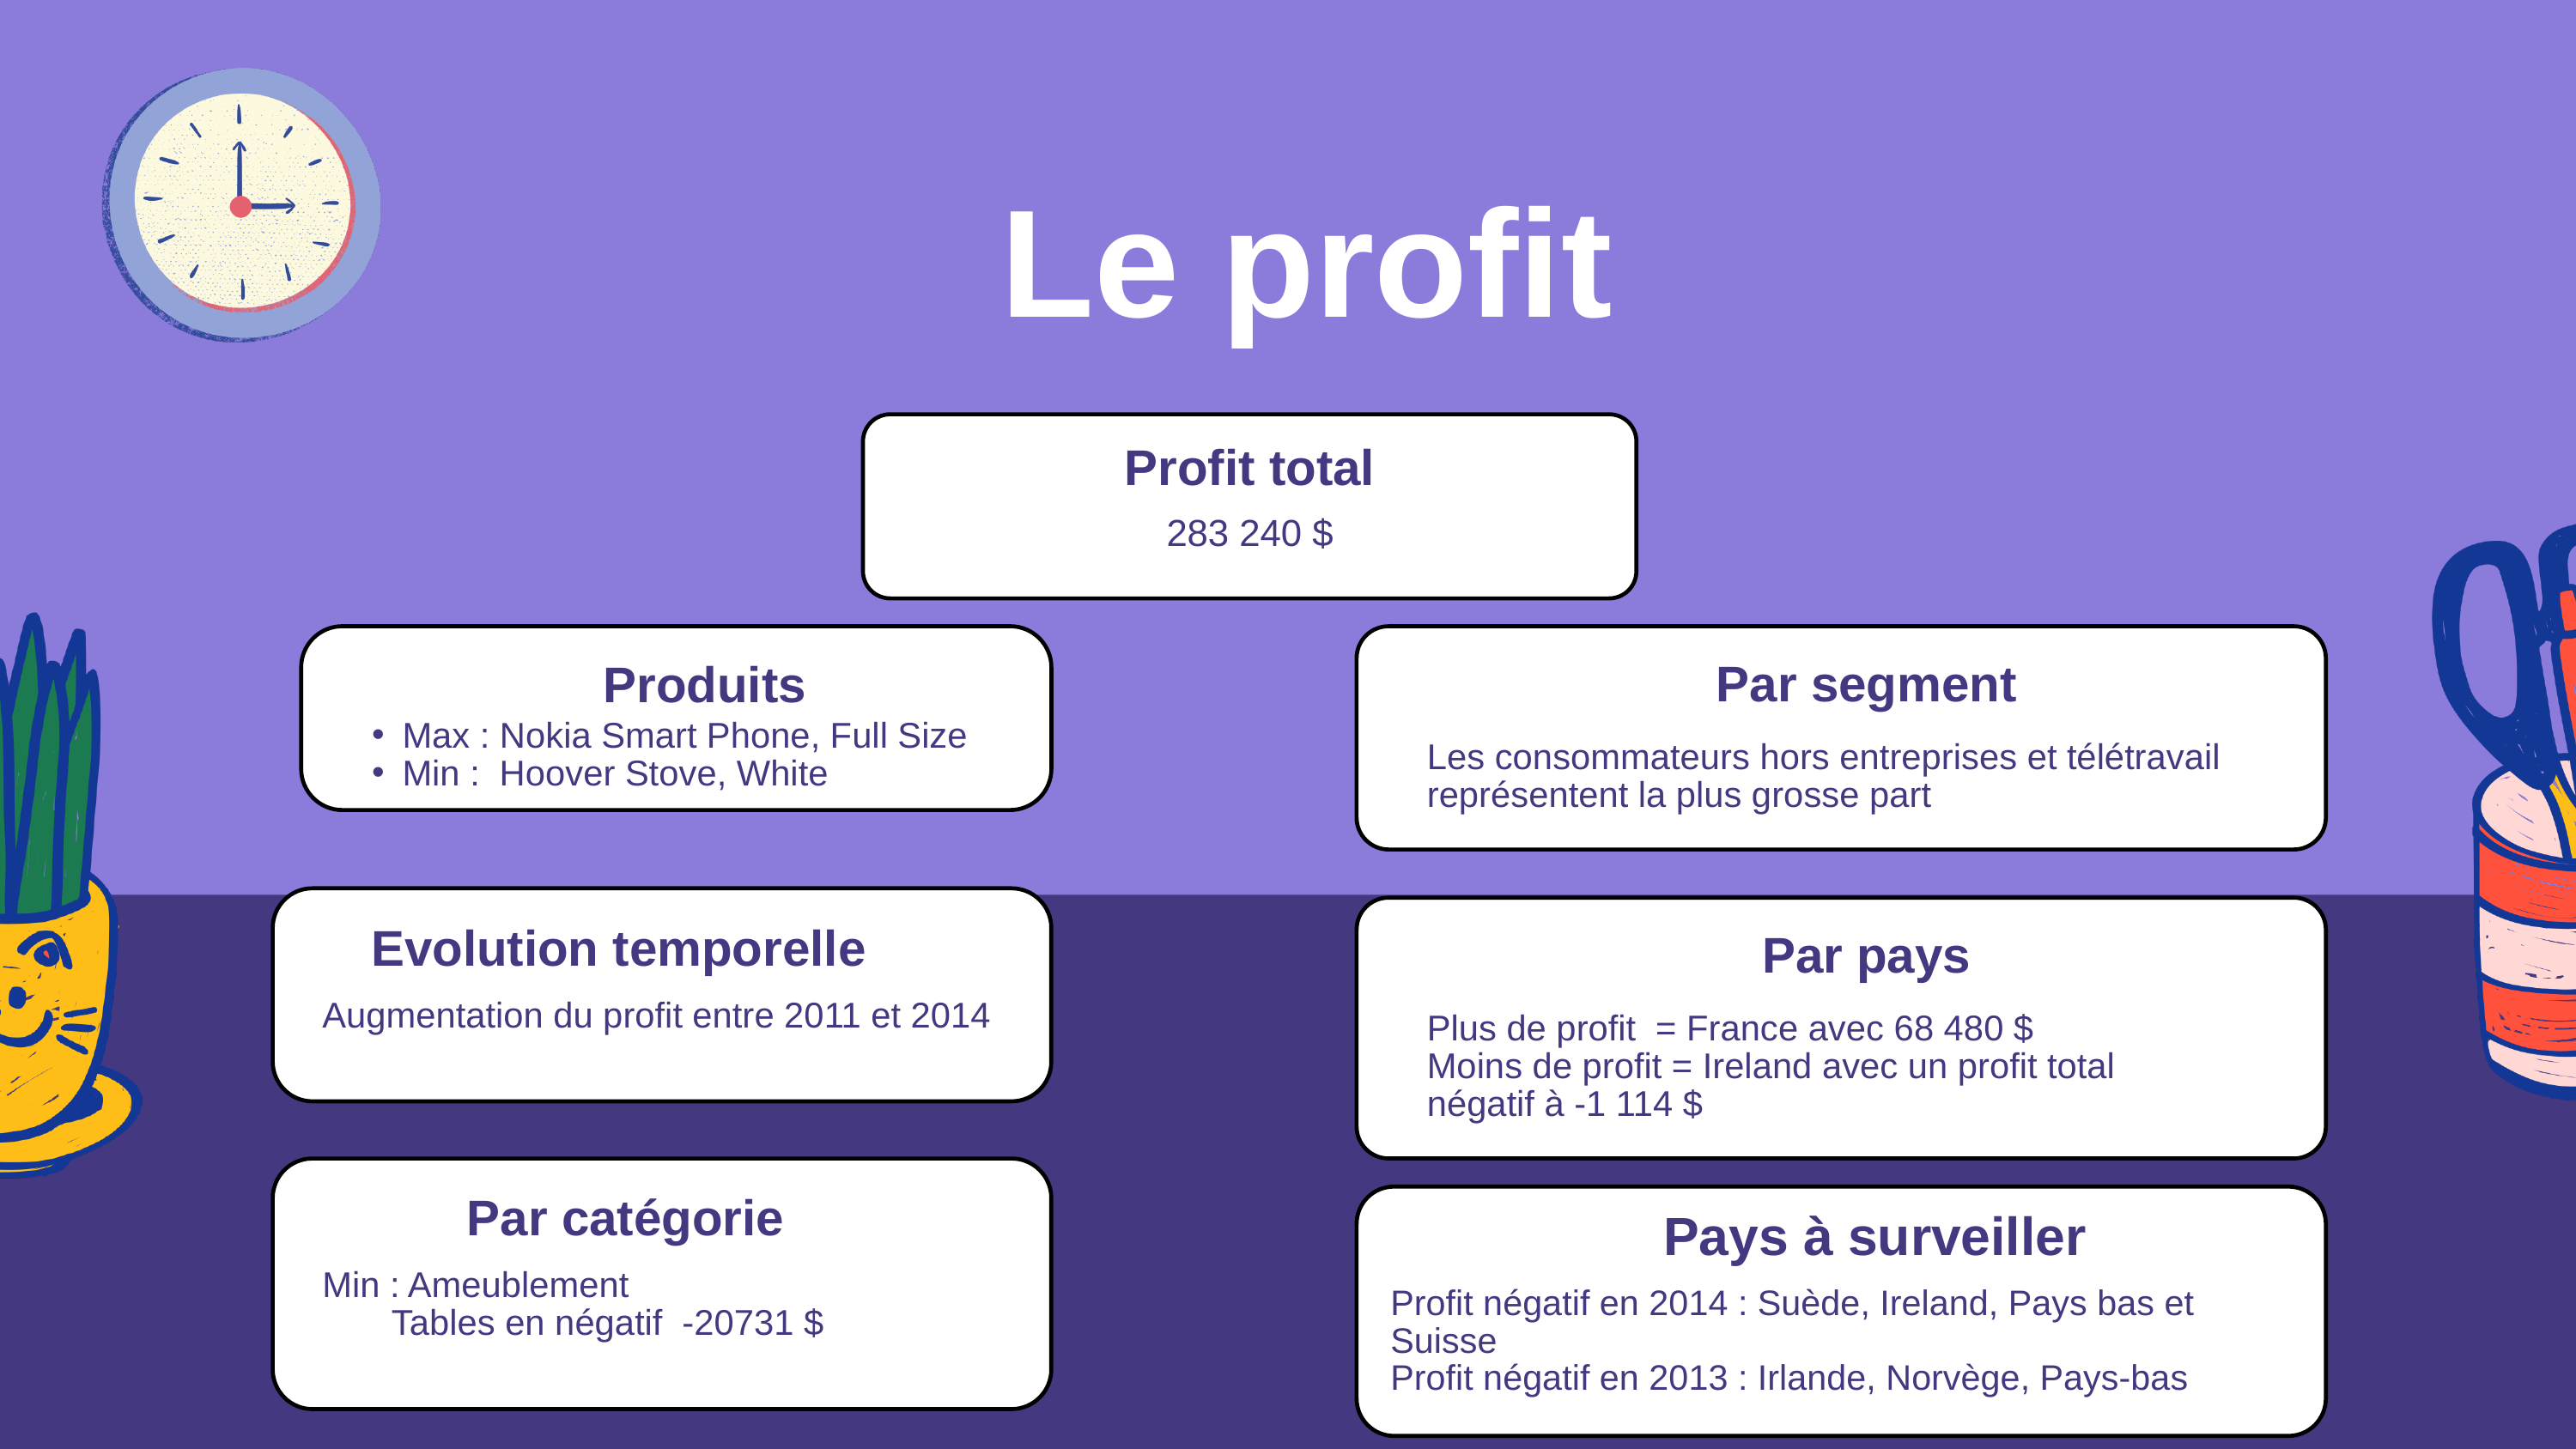

Le profit

Profit total
283 240 $

Produits
Max : Nokia Smart Phone, Full Size
Min :  Hoover Stove, White

Par segment
Les consommateurs hors entreprises et télétravail représentent la plus grosse part

Evolution temporelle
Augmentation du profit entre 2011 et 2014

Par pays
Plus de profit  = France avec 68 480 $
Moins de profit = Ireland avec un profit total négatif à -1 114 $

Par catégorie
Min : Ameublement
       Tables en négatif  -20731 $

Pays à surveiller
Profit négatif en 2014 : Suède, Ireland, Pays bas et Suisse
Profit négatif en 2013 : Irlande, Norvège, Pays-bas